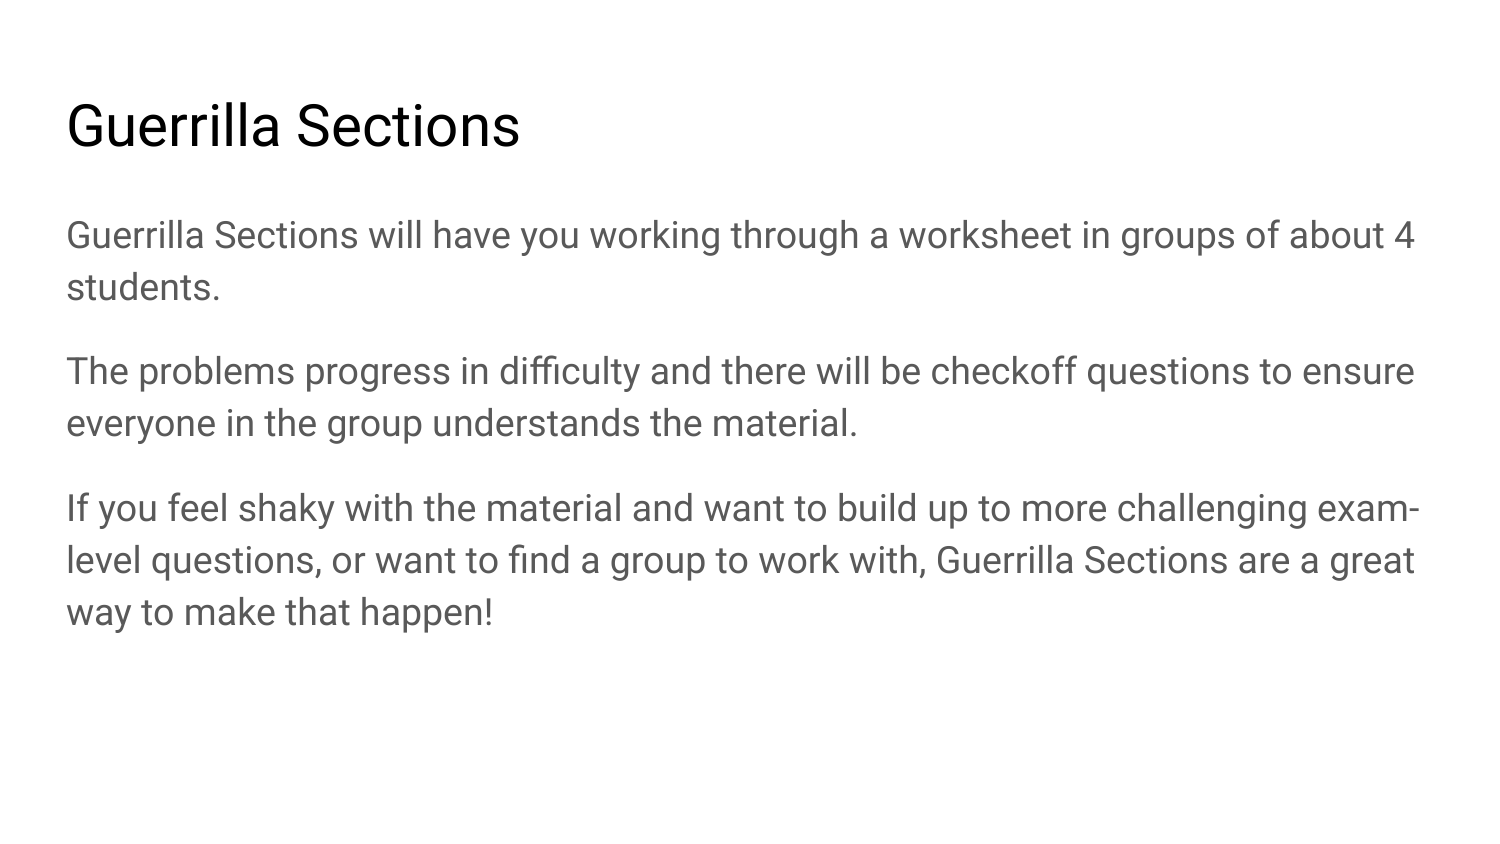

# Guerrilla Sections
Guerrilla Sections will have you working through a worksheet in groups of about 4 students.
The problems progress in difficulty and there will be checkoff questions to ensure everyone in the group understands the material.
If you feel shaky with the material and want to build up to more challenging exam-level questions, or want to find a group to work with, Guerrilla Sections are a great way to make that happen!